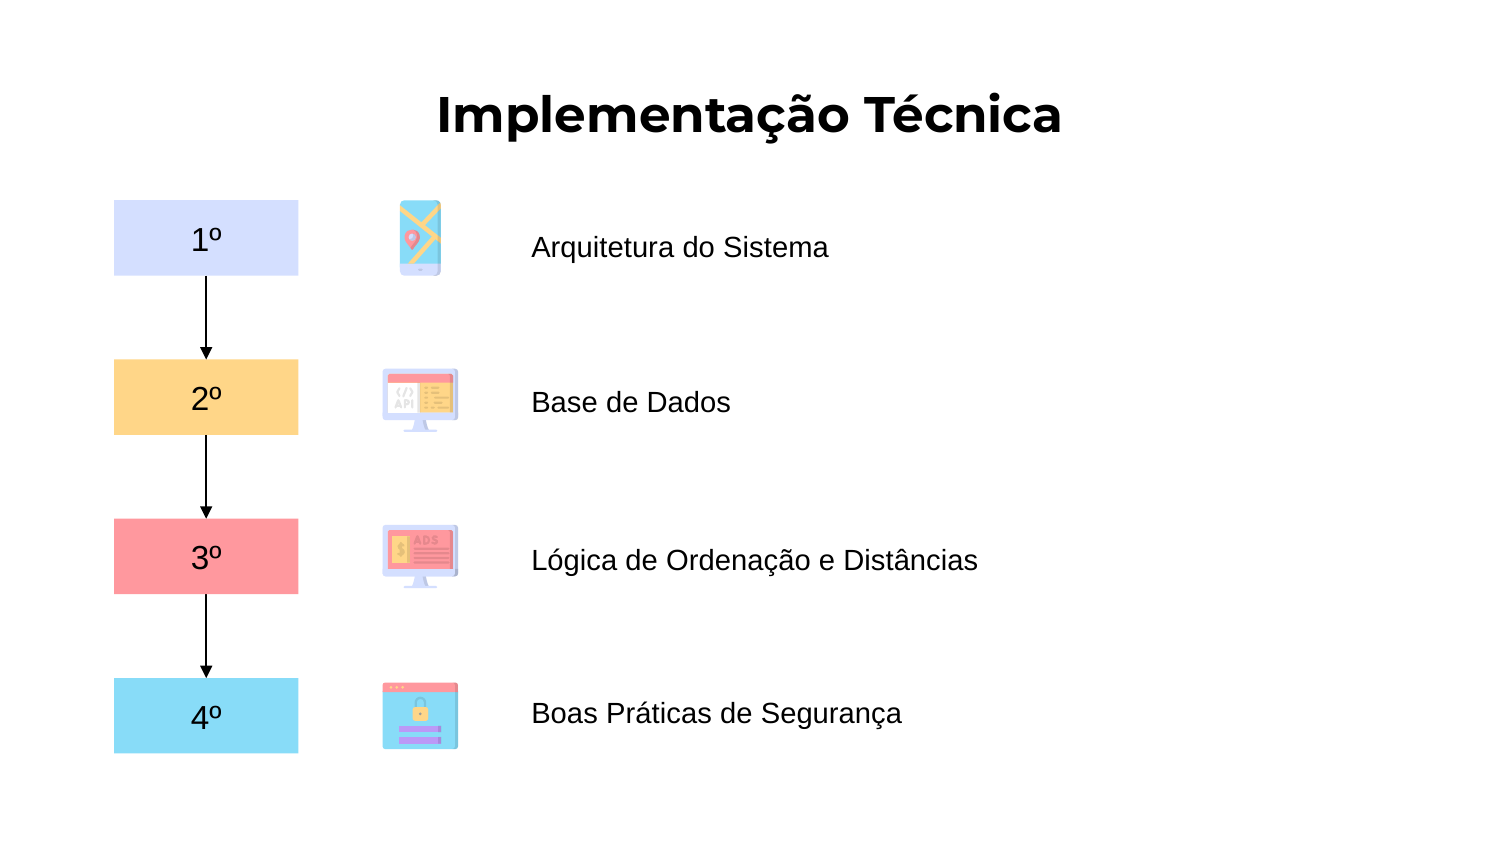

# Implementação Técnica
1º

Arquitetura do Sistema
2º
Base de Dados

Lógica de Ordenação e Distâncias
3º

Boas Práticas de Segurança
4º